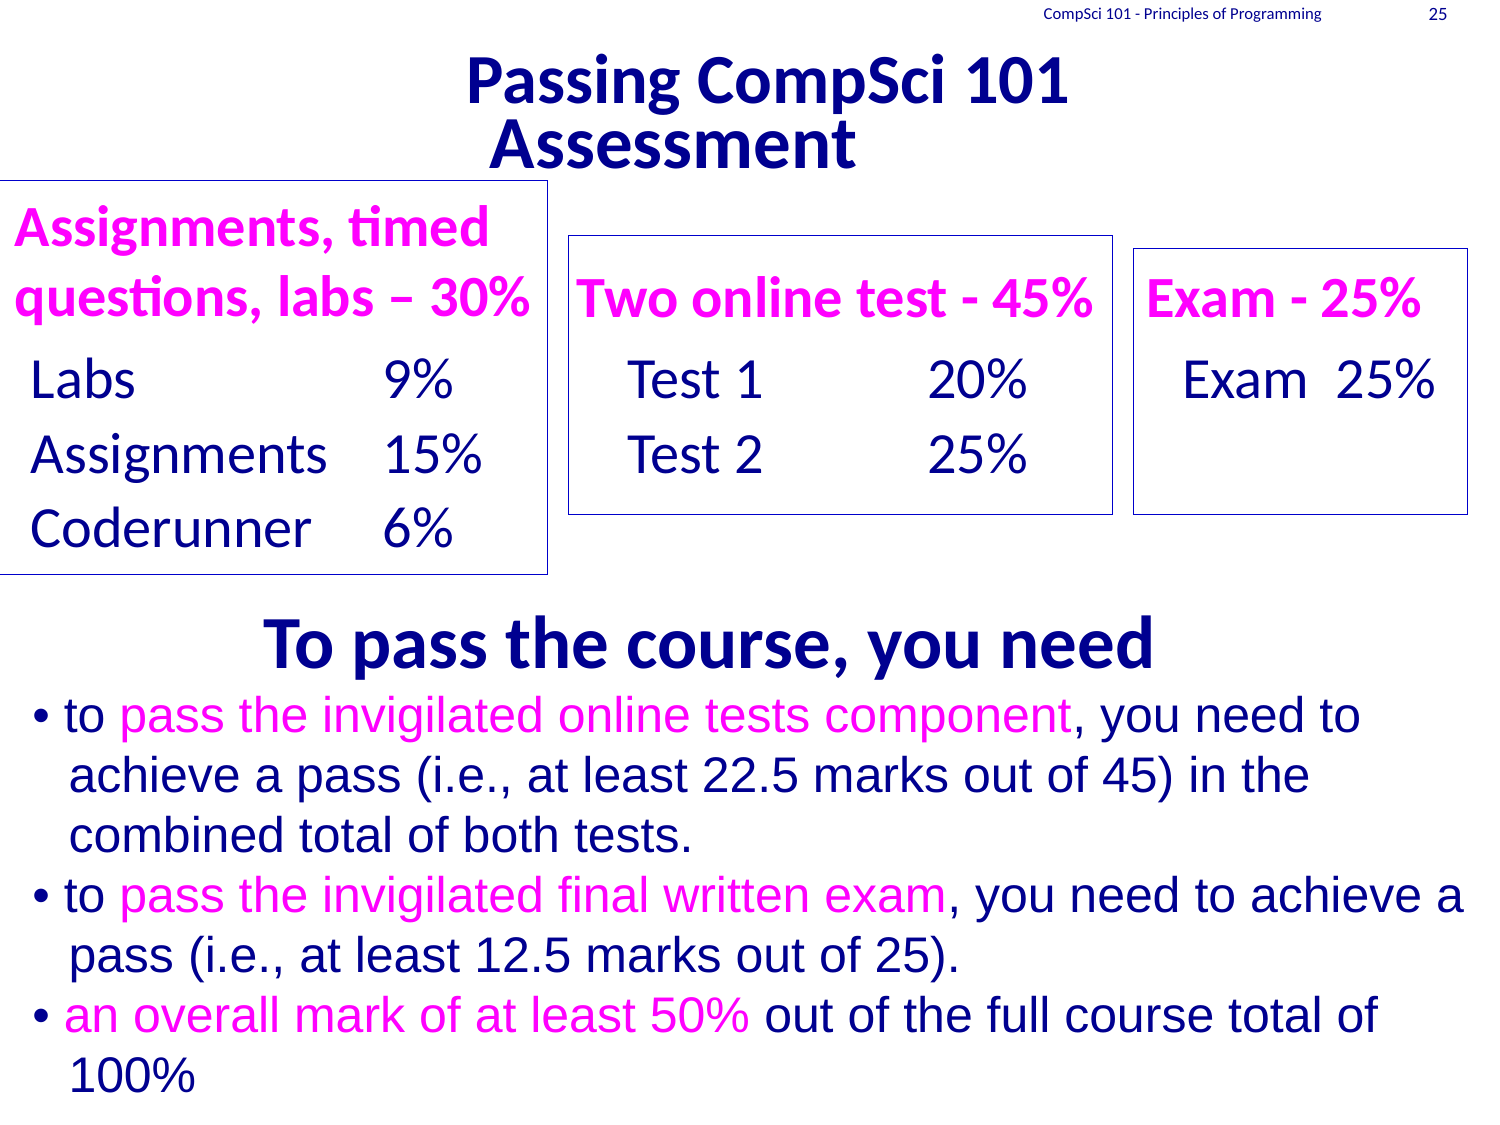

CompSci 101 - Principles of Programming
25
# Passing CompSci 101
Assessment

Assignments, timed questions, labs – 30%

Two online test - 45%
Exam - 25%
Labs	9%
Assignments 	15%
Coderunner 	6%
Test 1		20%
Test 2		25%
Exam  25%
To pass the course, you need
• to pass the invigilated online tests component, you need to achieve a pass (i.e., at least 22.5 marks out of 45) in the combined total of both tests.
• to pass the invigilated final written exam, you need to achieve a pass (i.e., at least 12.5 marks out of 25).
• an overall mark of at least 50% out of the full course total of 100%